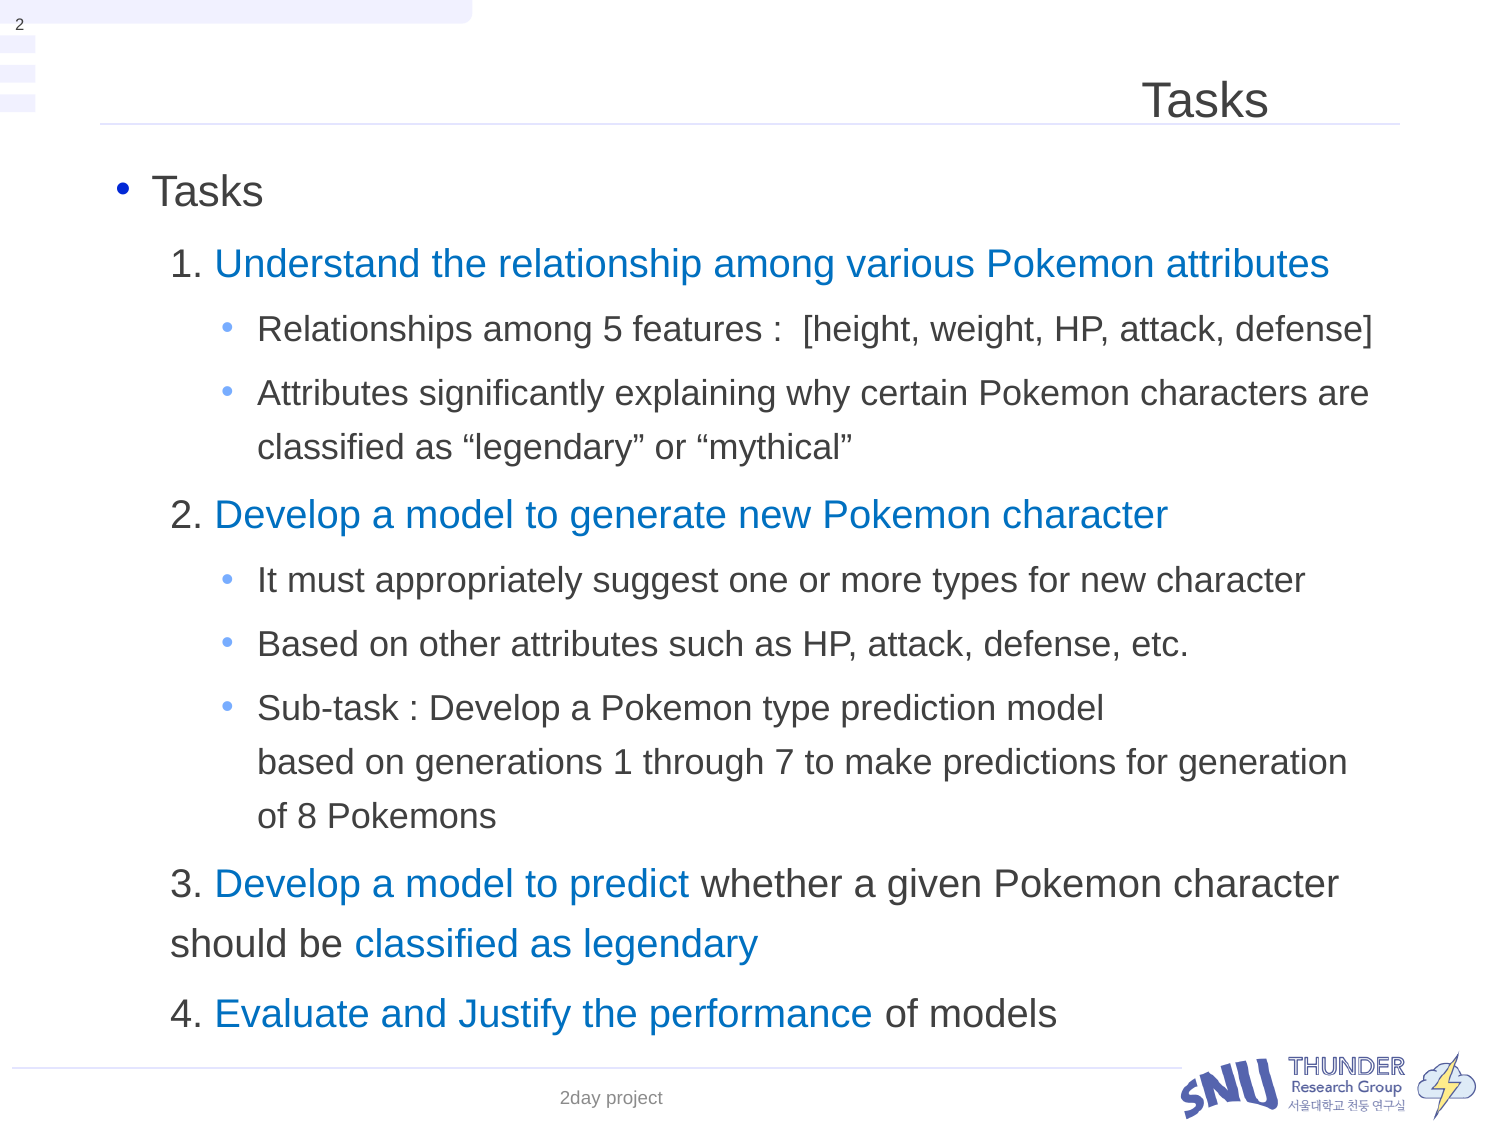

2
# Tasks
Tasks
1. Understand the relationship among various Pokemon attributes
Relationships among 5 features :  [height, weight, HP, attack, defense]
Attributes significantly explaining why certain Pokemon characters are classified as “legendary” or “mythical”
2. Develop a model to generate new Pokemon character
It must appropriately suggest one or more types for new character
Based on other attributes such as HP, attack, defense, etc.
Sub-task : Develop a Pokemon type prediction model
based on generations 1 through 7 to make predictions for generation of 8 Pokemons
3. Develop a model to predict whether a given Pokemon character should be classified as legendary
4. Evaluate and Justify the performance of models

2day project